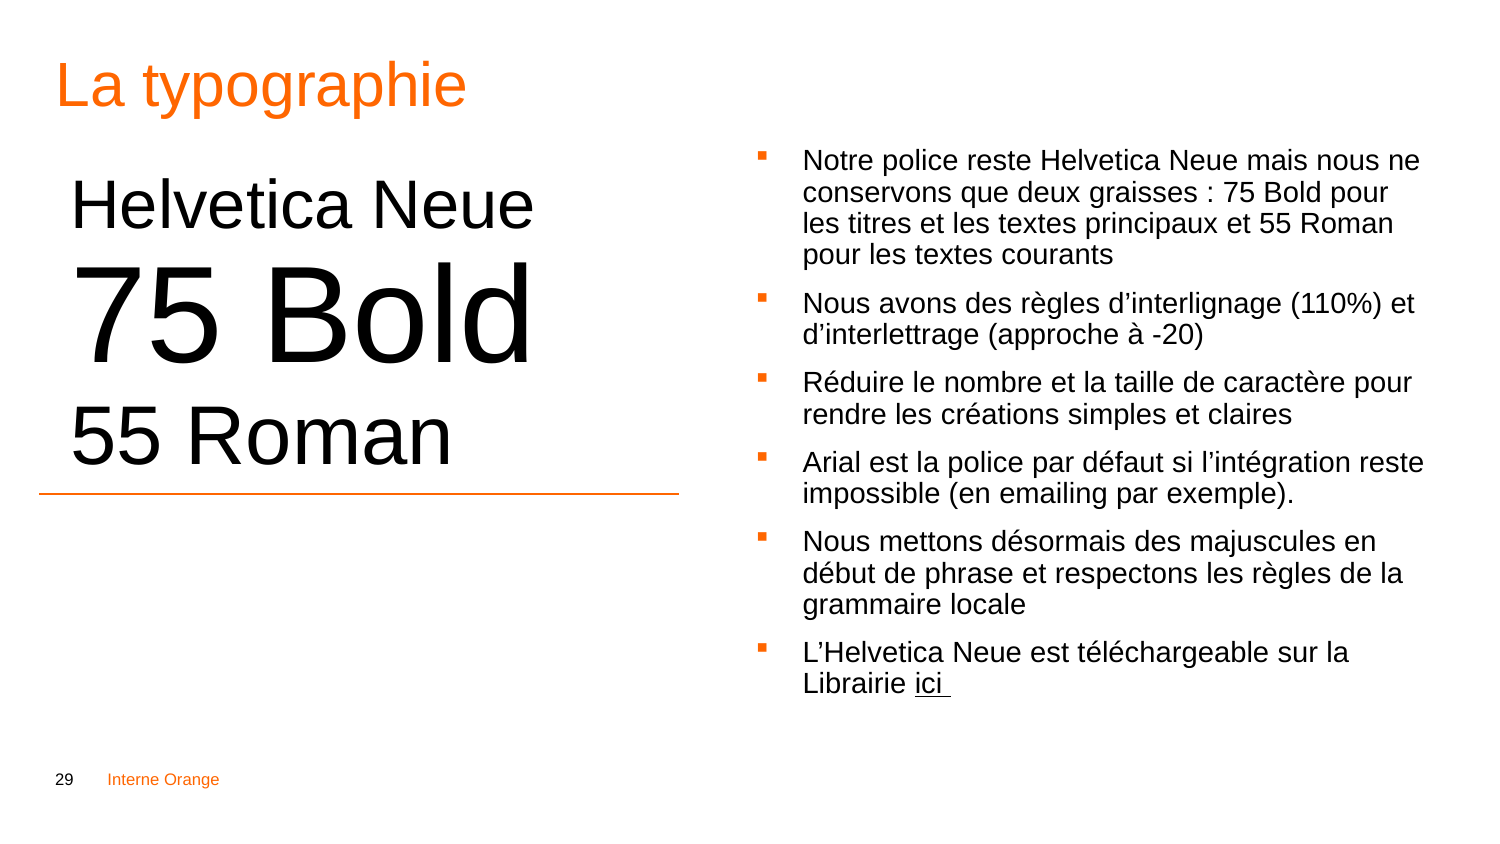

La typographie
Notre police reste Helvetica Neue mais nous ne conservons que deux graisses : 75 Bold pour les titres et les textes principaux et 55 Roman pour les textes courants
Nous avons des règles d’interlignage (110%) et d’interlettrage (approche à -20)
Réduire le nombre et la taille de caractère pour rendre les créations simples et claires
Arial est la police par défaut si l’intégration reste impossible (en emailing par exemple).
Nous mettons désormais des majuscules en début de phrase et respectons les règles de la grammaire locale
L’Helvetica Neue est téléchargeable sur la Librairie ici

Helvetica Neue
75 Bold
55 Roman